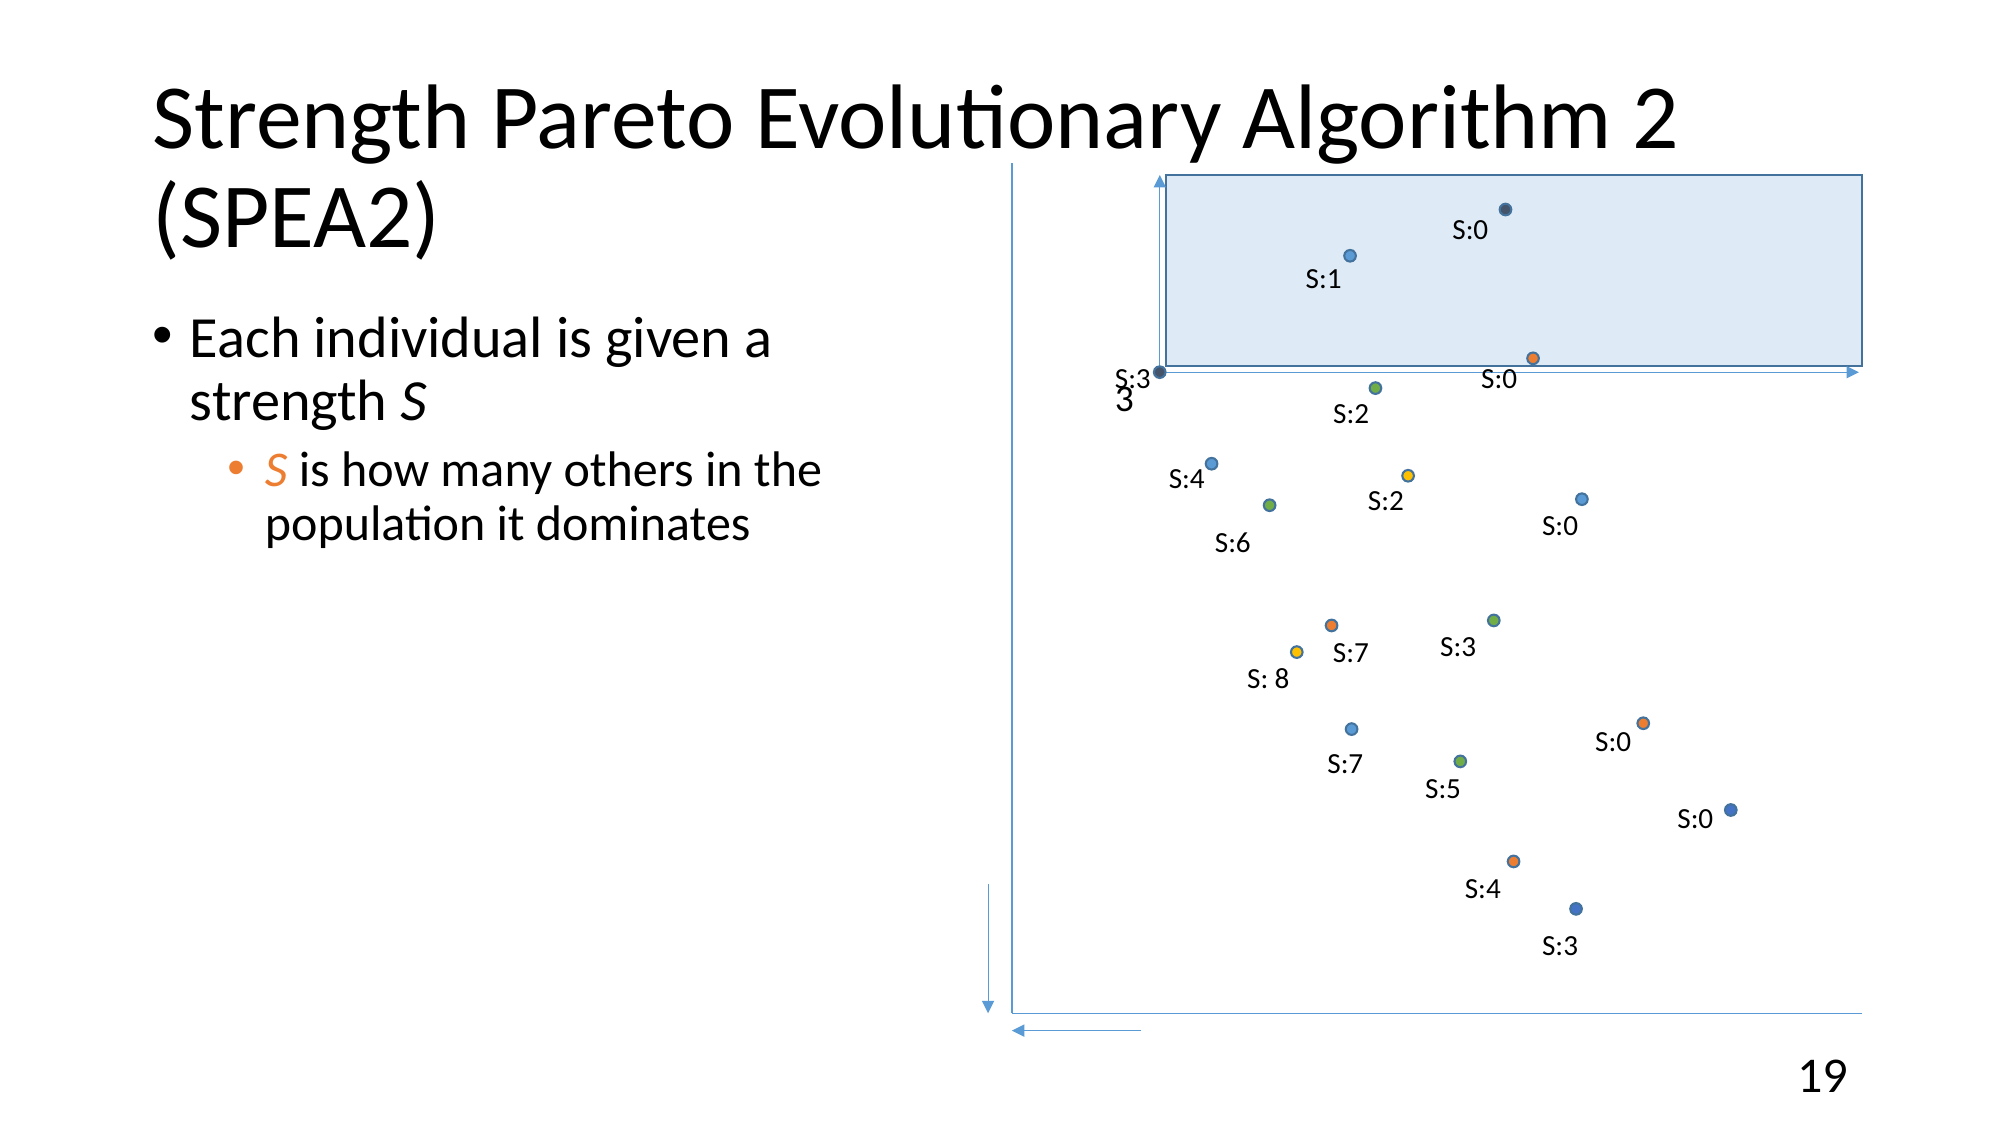

# Strength Pareto Evolutionary Algorithm 2 (SPEA2)

S:0
S:1
S:3
S:0
S:2
S:4
S:2
S:0
S:6
S:3
S:7
S: 8
S:0
S:7
S:5
S:0
S:4
S:3
Each individual is given a strength S
S is how many others in the population it dominates
3
19